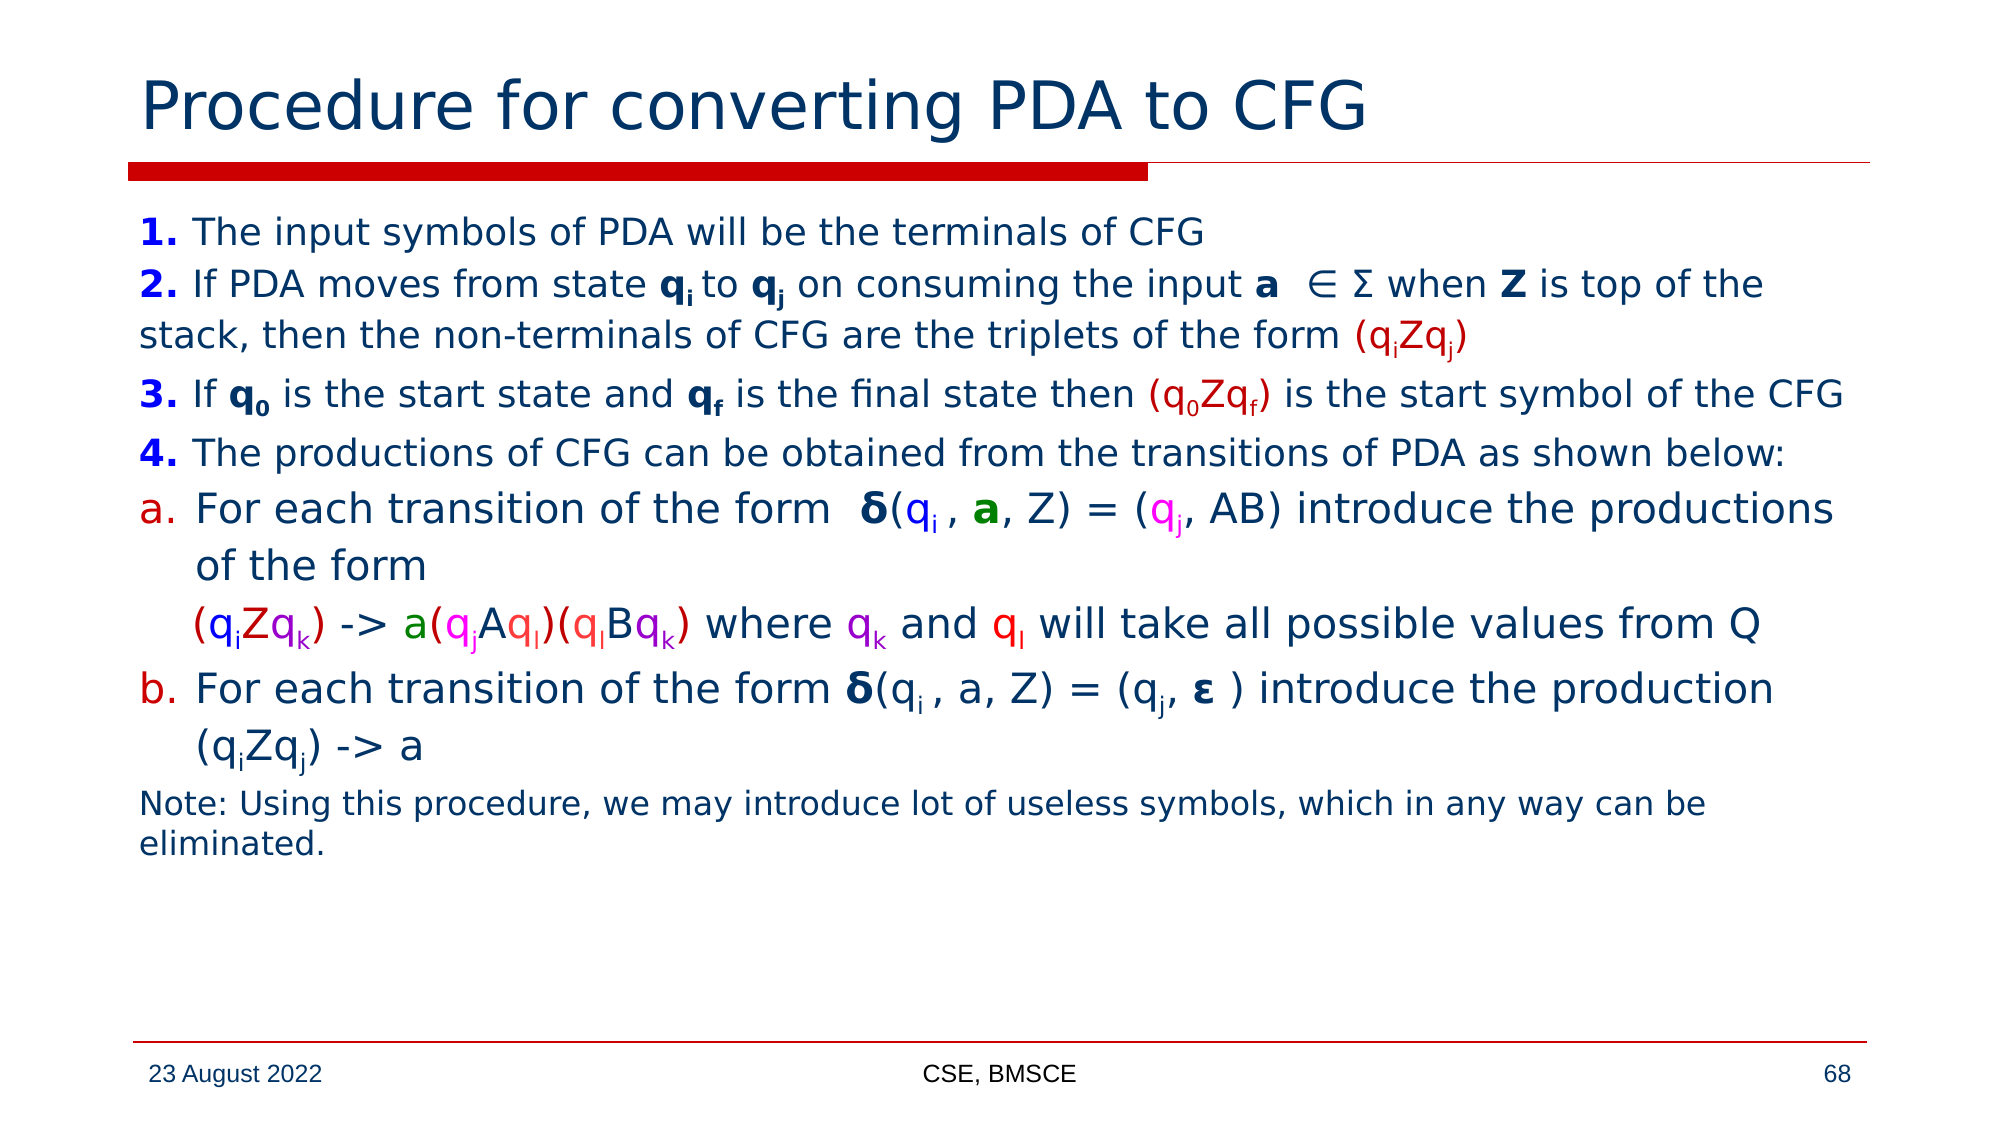

# Procedure for converting PDA to CFG
1. The input symbols of PDA will be the terminals of CFG
2. If PDA moves from state qi to qj on consuming the input a  ∈ Σ when Z is top of the stack, then the non-terminals of CFG are the triplets of the form (qiZqj)
3. If q0 is the start state and qf is the final state then (q0Zqf) is the start symbol of the CFG
4. The productions of CFG can be obtained from the transitions of PDA as shown below:
For each transition of the form  δ(qi , a, Z) = (qj, AB) introduce the productions of the form
    (qiZqk) -> a(qjAql)(qlBqk) where qk and ql will take all possible values from Q
For each transition of the form δ(qi , a, Z) = (qj, ε ) introduce the production (qiZqj) -> a
Note: Using this procedure, we may introduce lot of useless symbols, which in any way can be eliminated.

CSE, BMSCE
68
23 August 2022